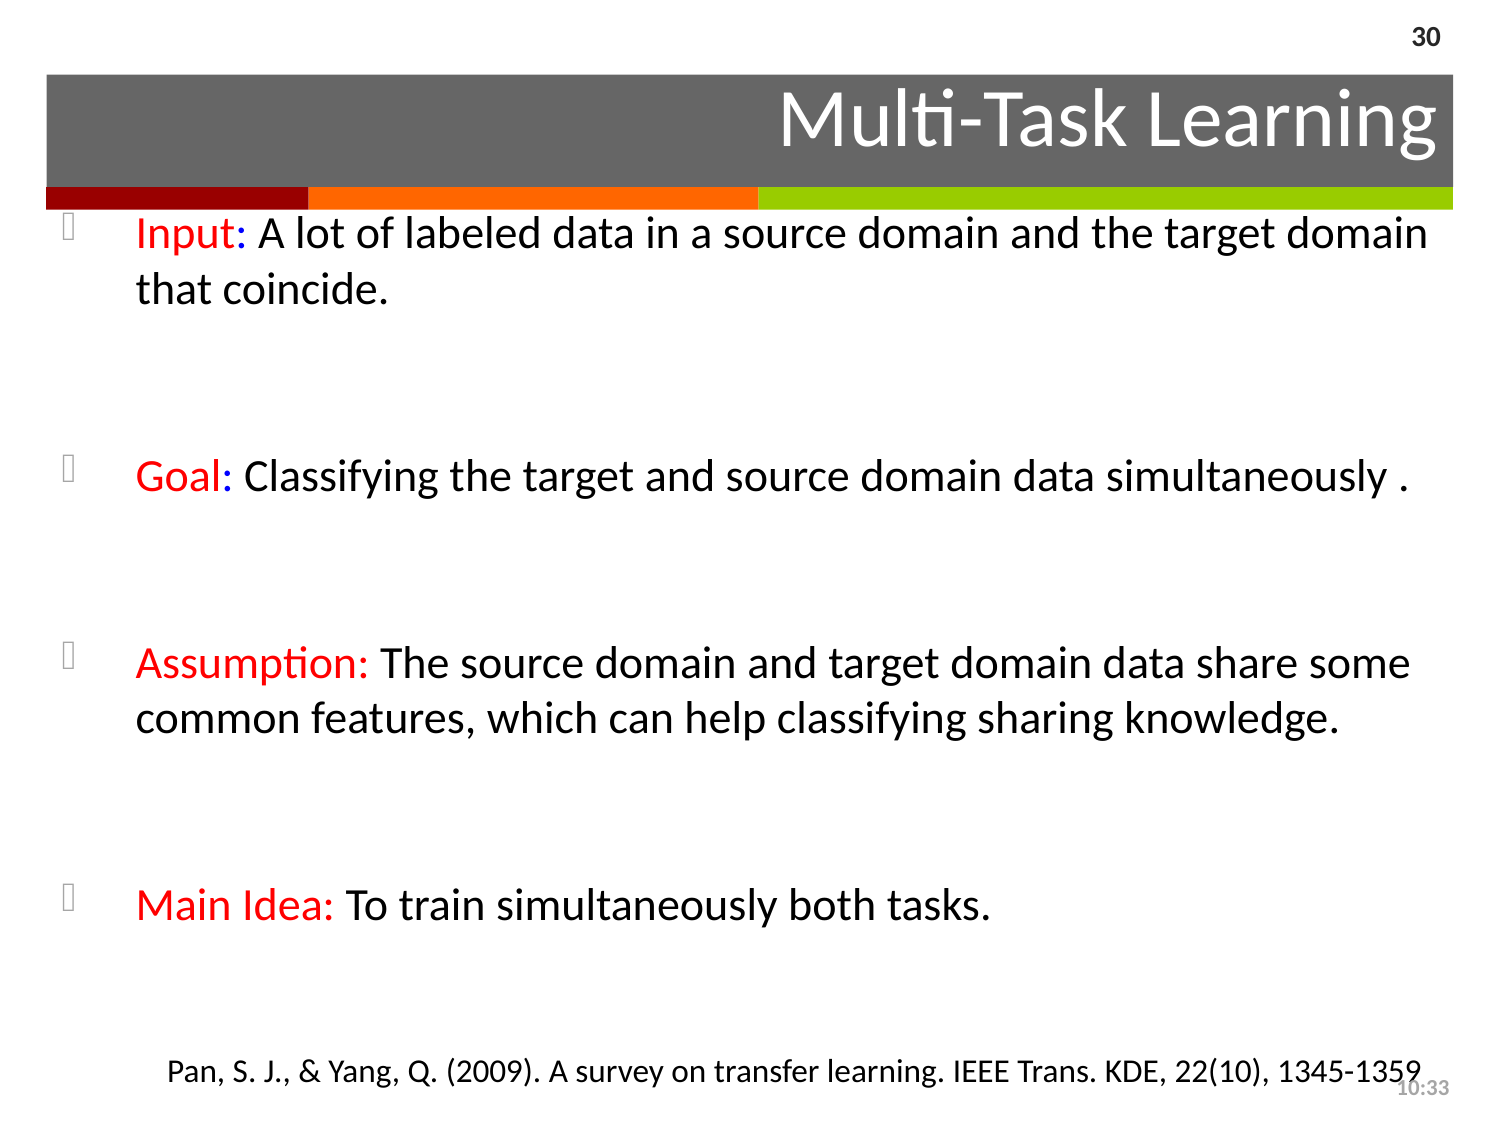

30
# Multi-Task Learning
Input: A lot of labeled data in a source domain and the target domain that coincide.

Goal: Classifying the target and source domain data simultaneously .

Assumption: The source domain and target domain data share some common features, which can help classifying sharing knowledge.

Main Idea: To train simultaneously both tasks.
Pan, S. J., & Yang, Q. (2009). A survey on transfer learning. IEEE Trans. KDE, 22(10), 1345-1359
10:33